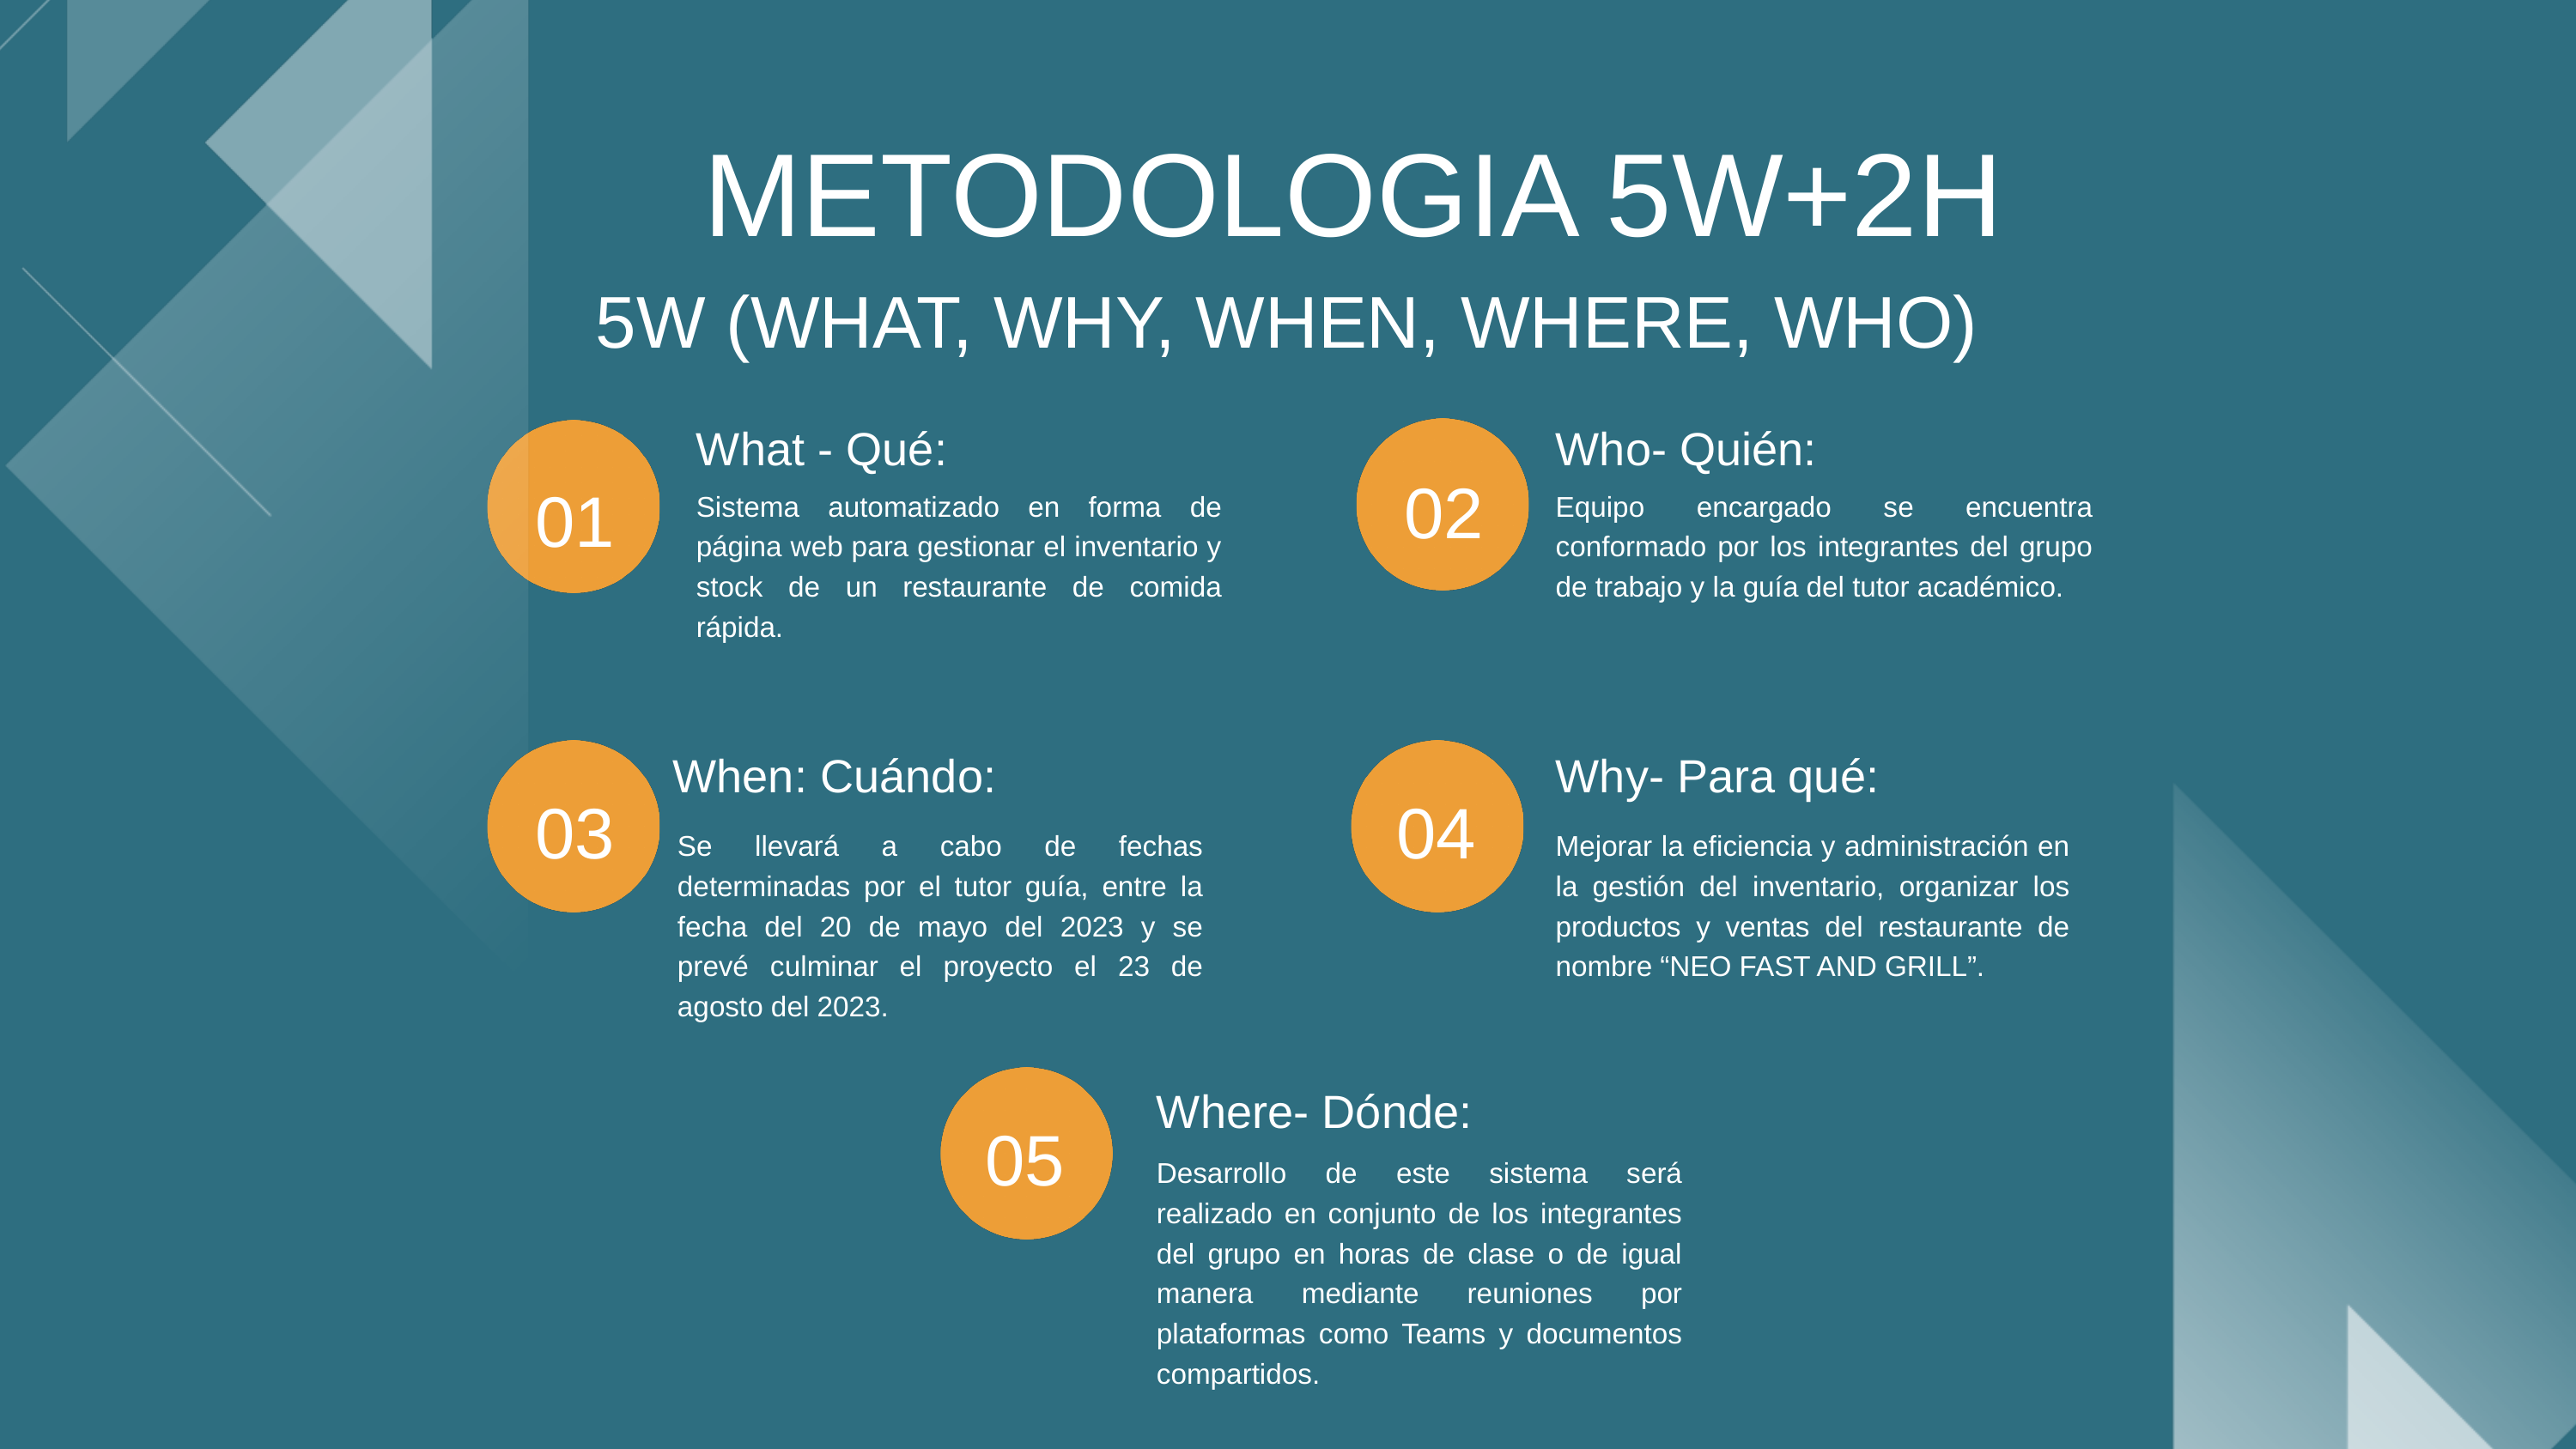

METODOLOGIA 5W+2H
5W (WHAT, WHY, WHEN, WHERE, WHO)
What - Qué:
Who- Quién:

02
01
Sistema automatizado en forma de página web para gestionar el inventario y stock de un restaurante de comida rápida.
Equipo encargado se encuentra conformado por los integrantes del grupo de trabajo y la guía del tutor académico.

When: Cuándo:
Why- Para qué:

03
04
Se llevará a cabo de fechas determinadas por el tutor guía, entre la fecha del 20 de mayo del 2023 y se prevé culminar el proyecto el 23 de agosto del 2023.

Mejorar la eficiencia y administración en la gestión del inventario, organizar los productos y ventas del restaurante de nombre “NEO FAST AND GRILL”.

Where- Dónde:
05
Desarrollo de este sistema será realizado en conjunto de los integrantes del grupo en horas de clase o de igual manera mediante reuniones por plataformas como Teams y documentos compartidos.